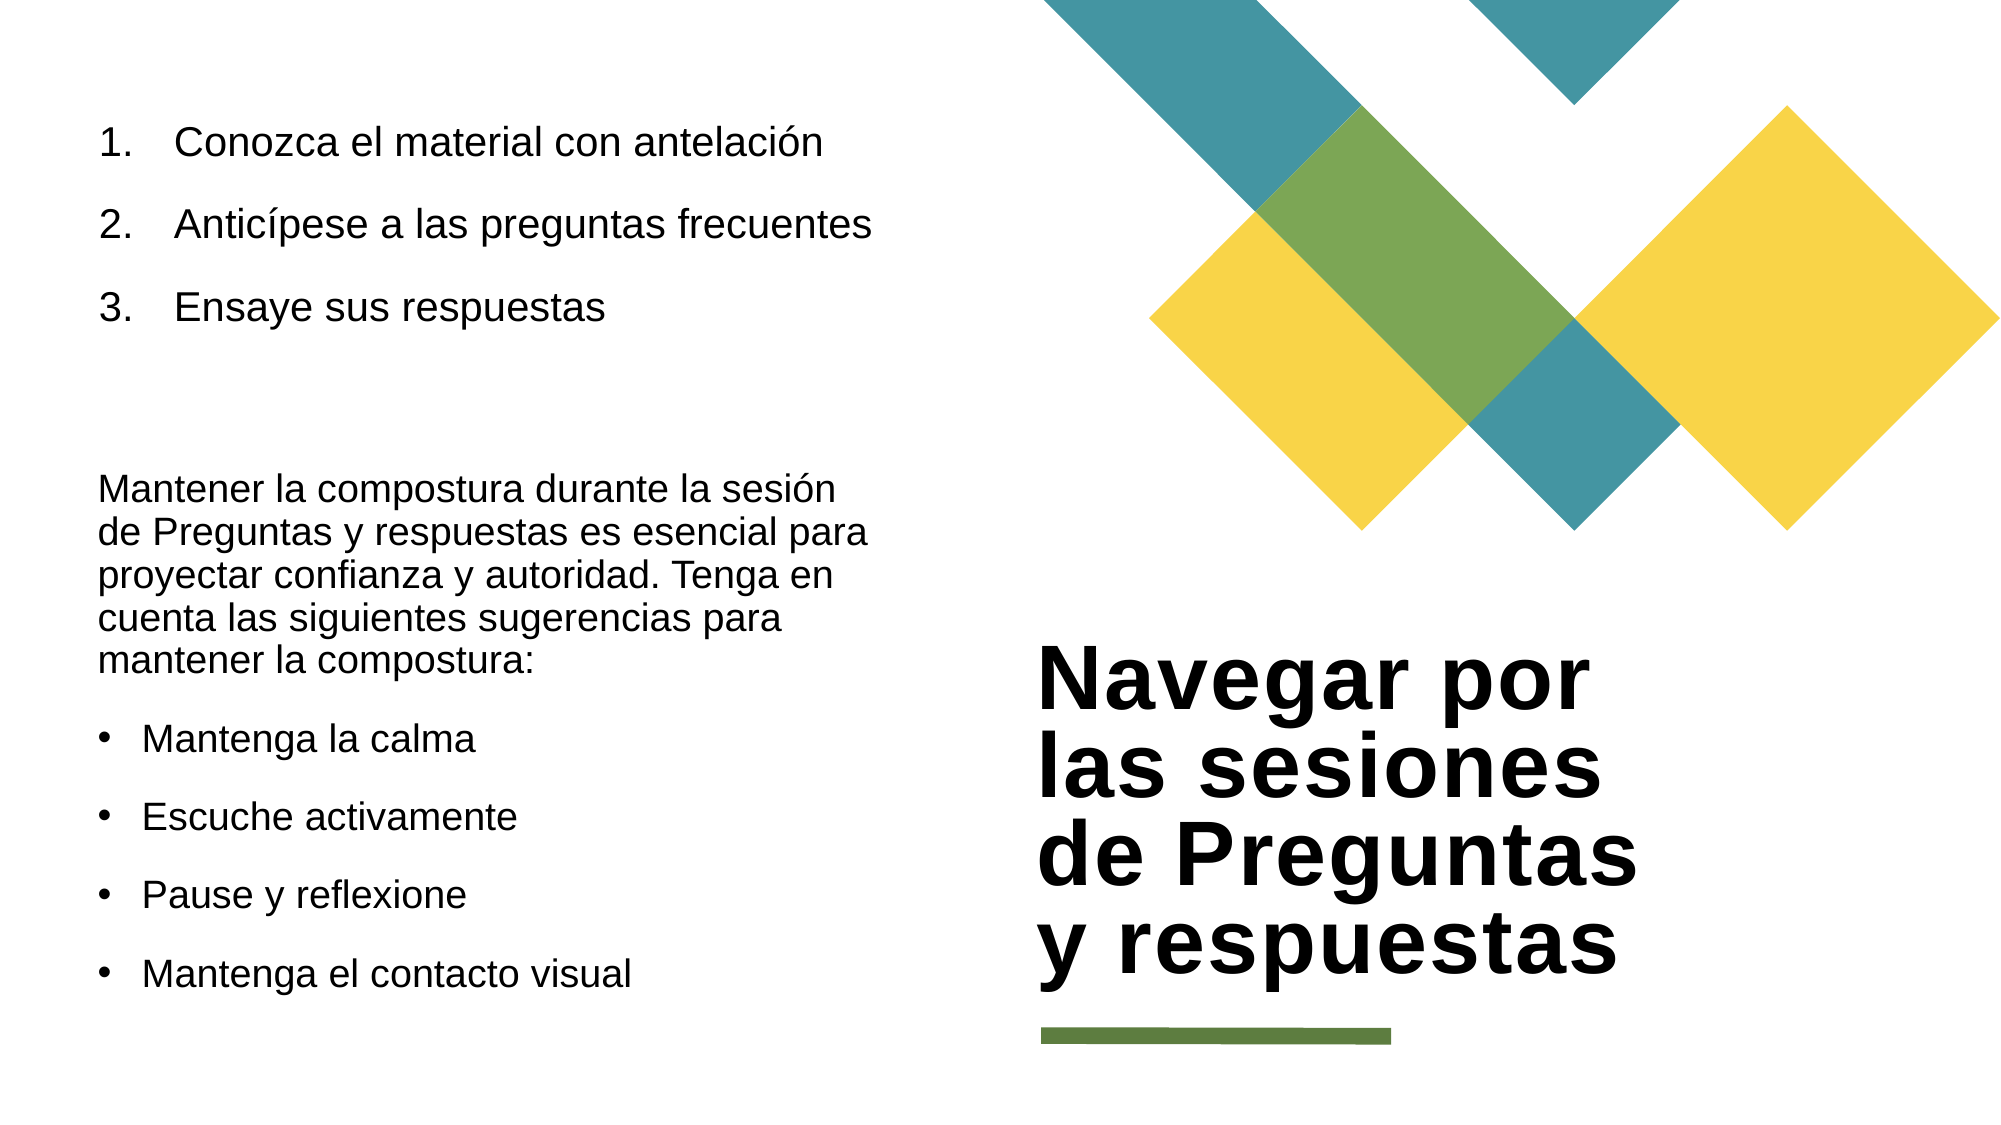

Conozca el material con antelación
Anticípese a las preguntas frecuentes
Ensaye sus respuestas
Mantener la compostura durante la sesión de Preguntas y respuestas es esencial para proyectar confianza y autoridad. Tenga en cuenta las siguientes sugerencias para mantener la compostura:
Mantenga la calma
Escuche activamente
Pause y reflexione
Mantenga el contacto visual
# Navegar por las sesiones de Preguntas y respuestas